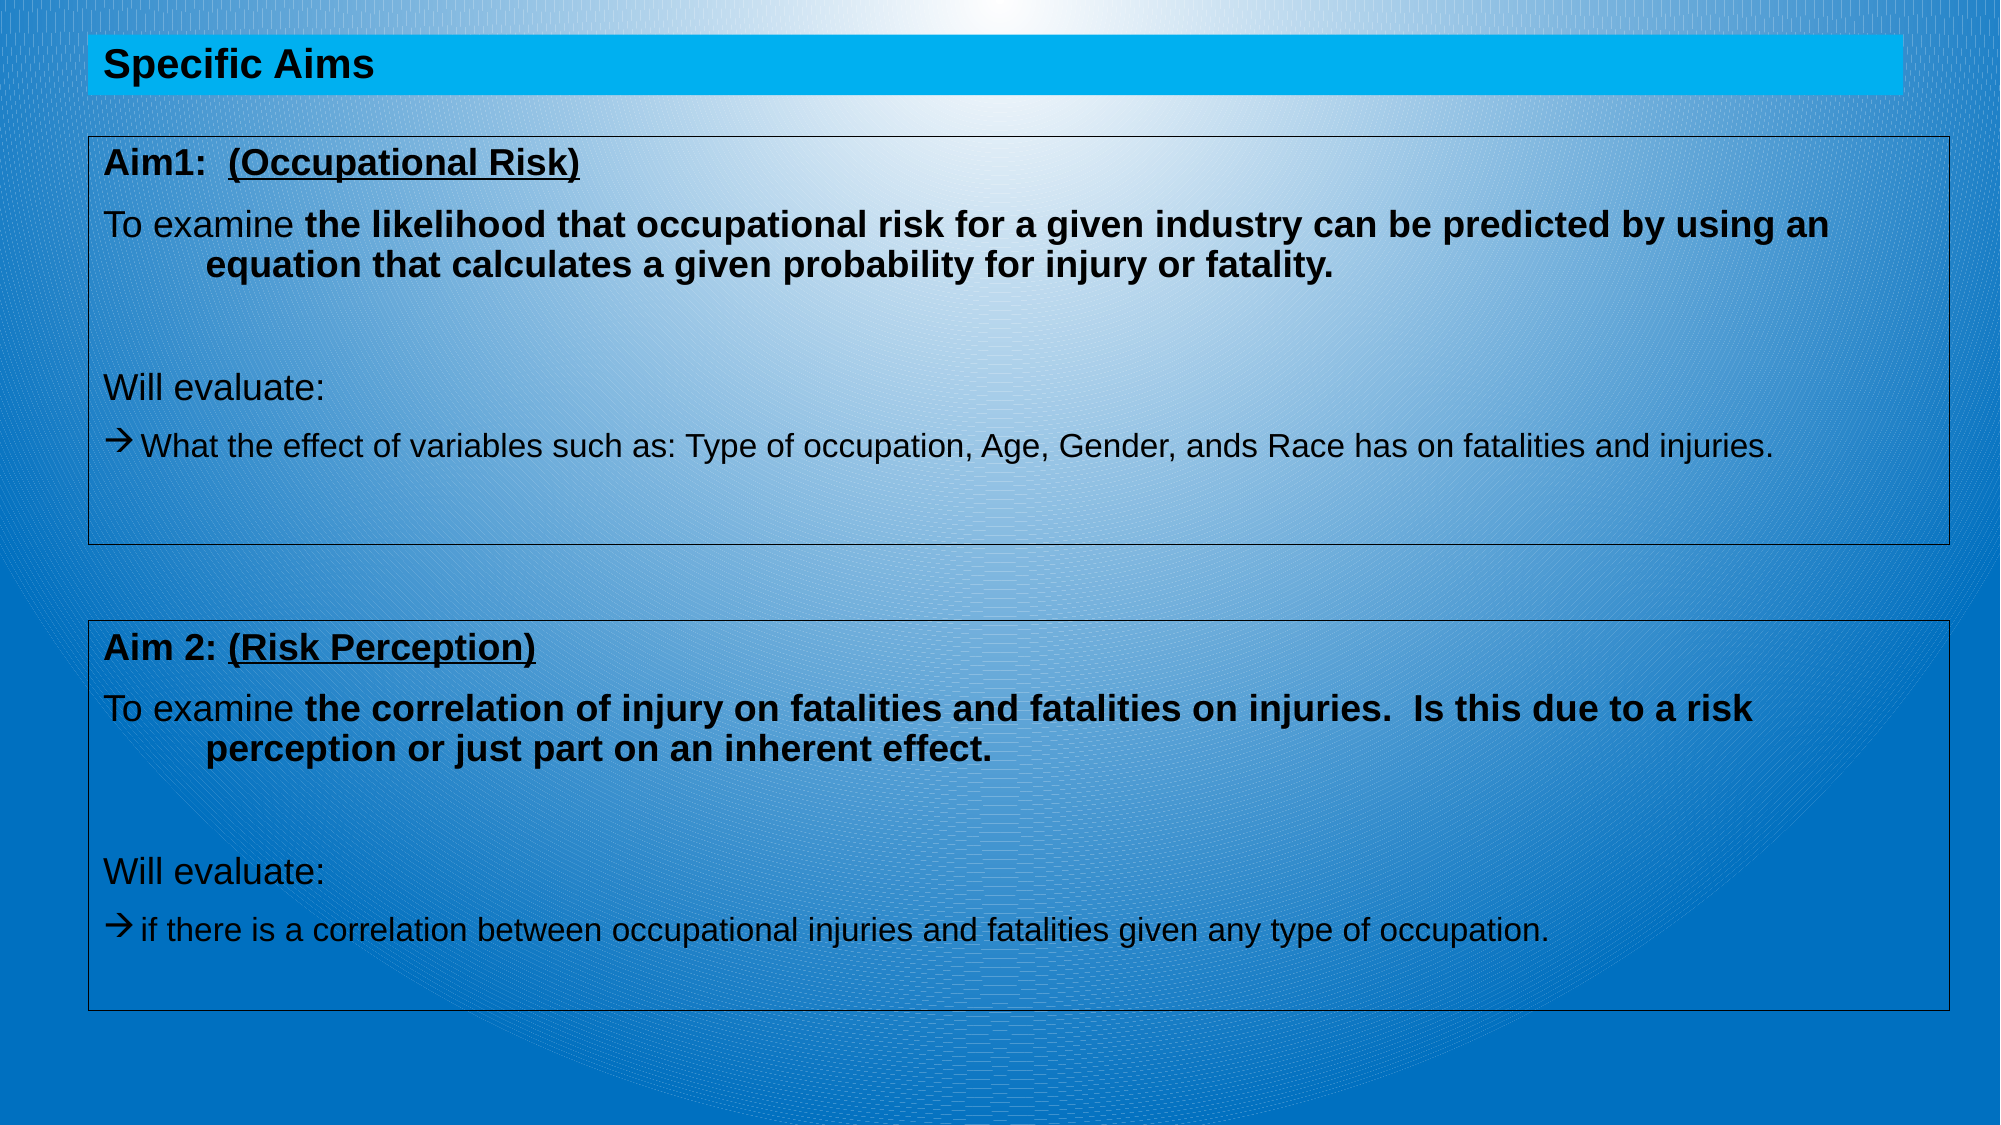

Specific Aims
Aim1:  (Occupational Risk)
To examine the likelihood that occupational risk for a given industry can be predicted by using an equation that calculates a given probability for injury or fatality.

Will evaluate:
What the effect of variables such as: Type of occupation, Age, Gender, ands Race has on fatalities and injuries.
Aim 2: (Risk Perception)
To examine the correlation of injury on fatalities and fatalities on injuries.  Is this due to a risk perception or just part on an inherent effect.

Will evaluate:
if there is a correlation between occupational injuries and fatalities given any type of occupation.